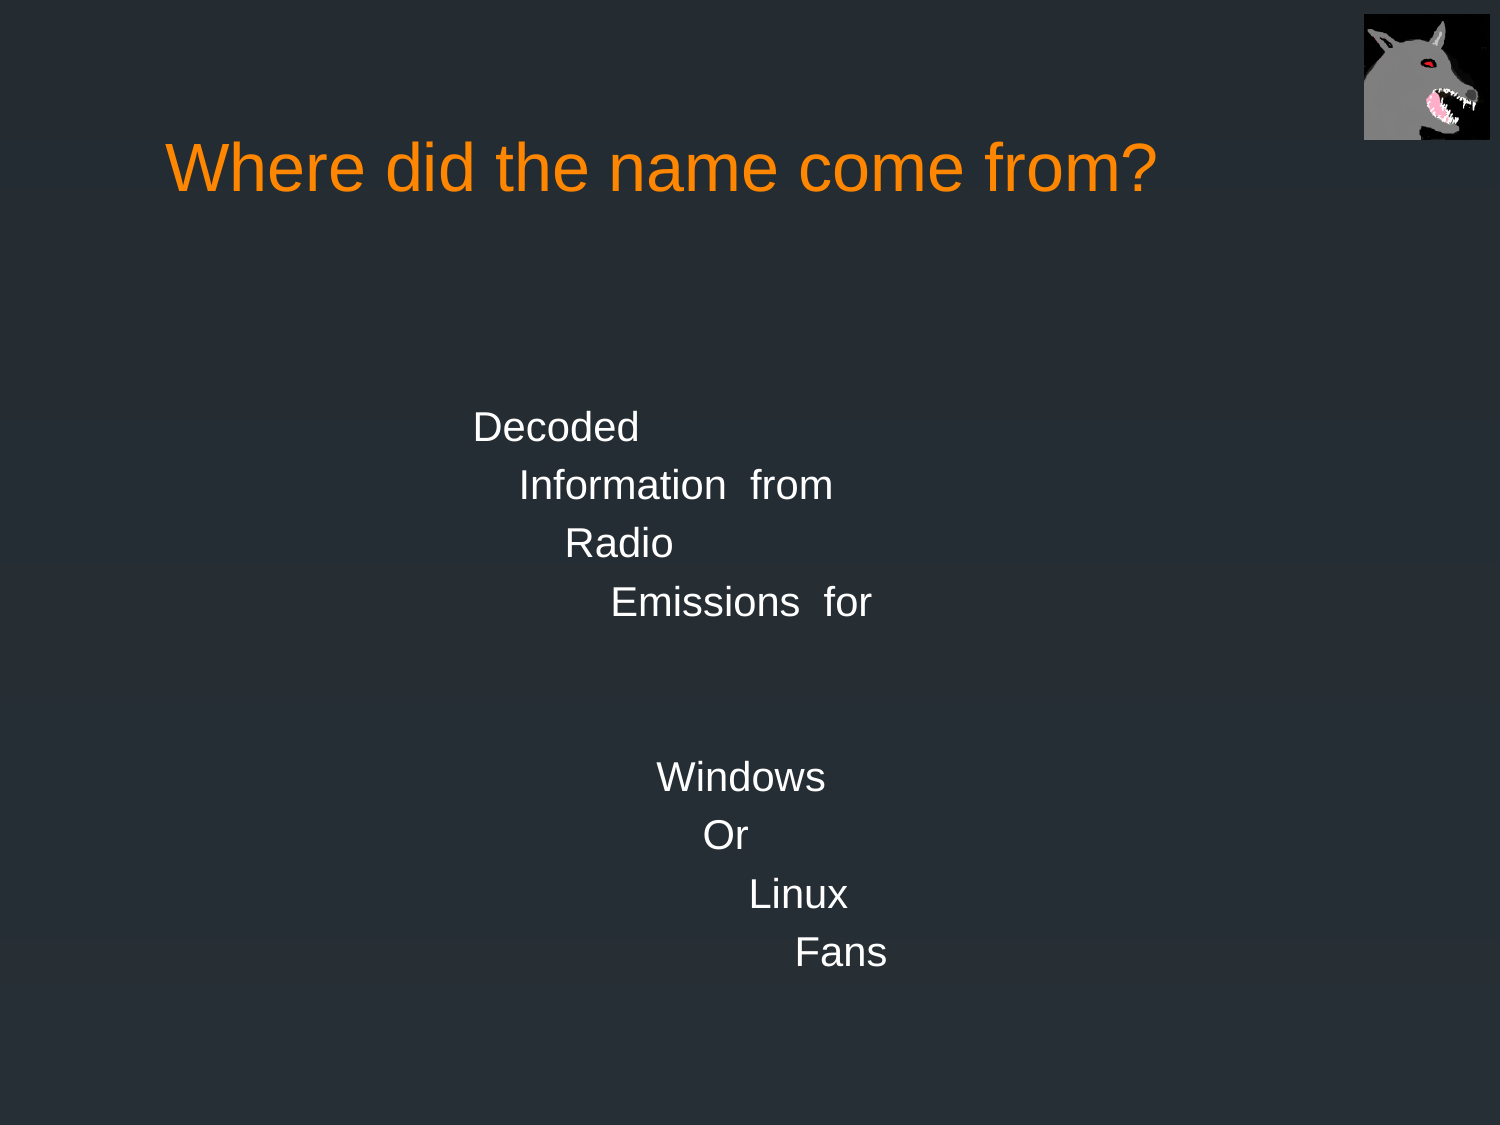

# Where did the name come from?

		Decoded
		    Information  from
		        Radio
		            Emissions  for

		                Windows
		                    Or
		                        Linux
		                            Fans